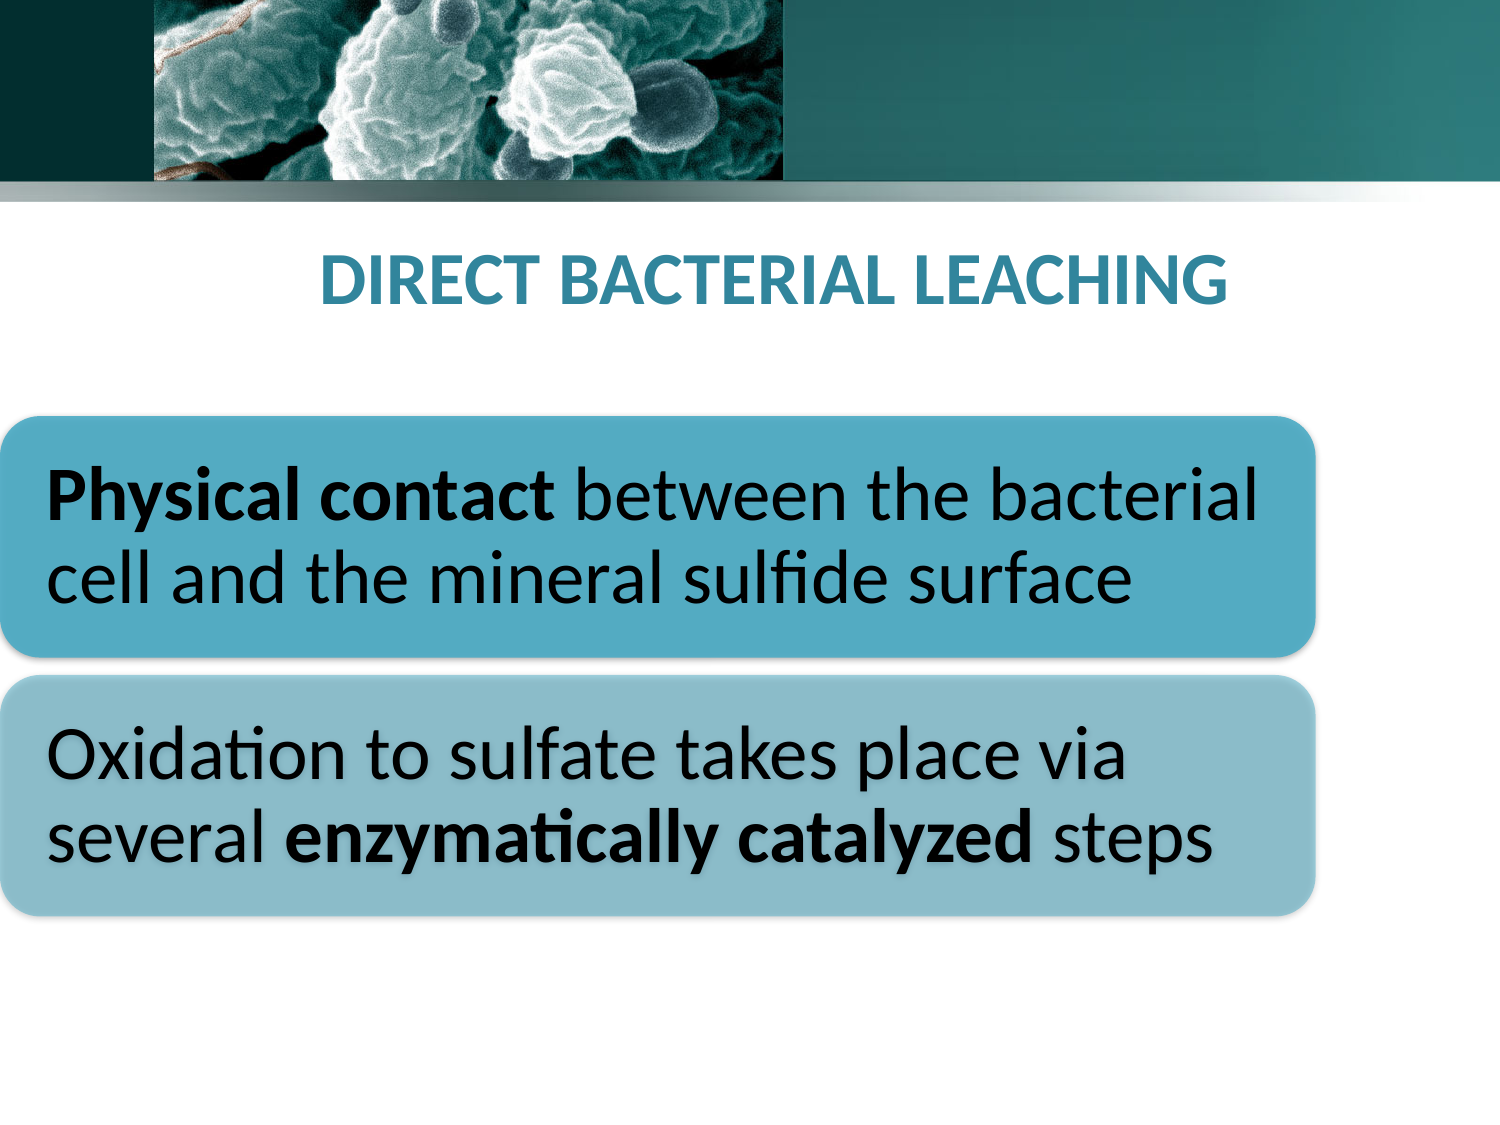

# DIRECT BACTERIAL LEACHING
Physical contact between the bacterial cell and the mineral sulfide surface
Oxidation to sulfate takes place via several enzymatically catalyzed steps